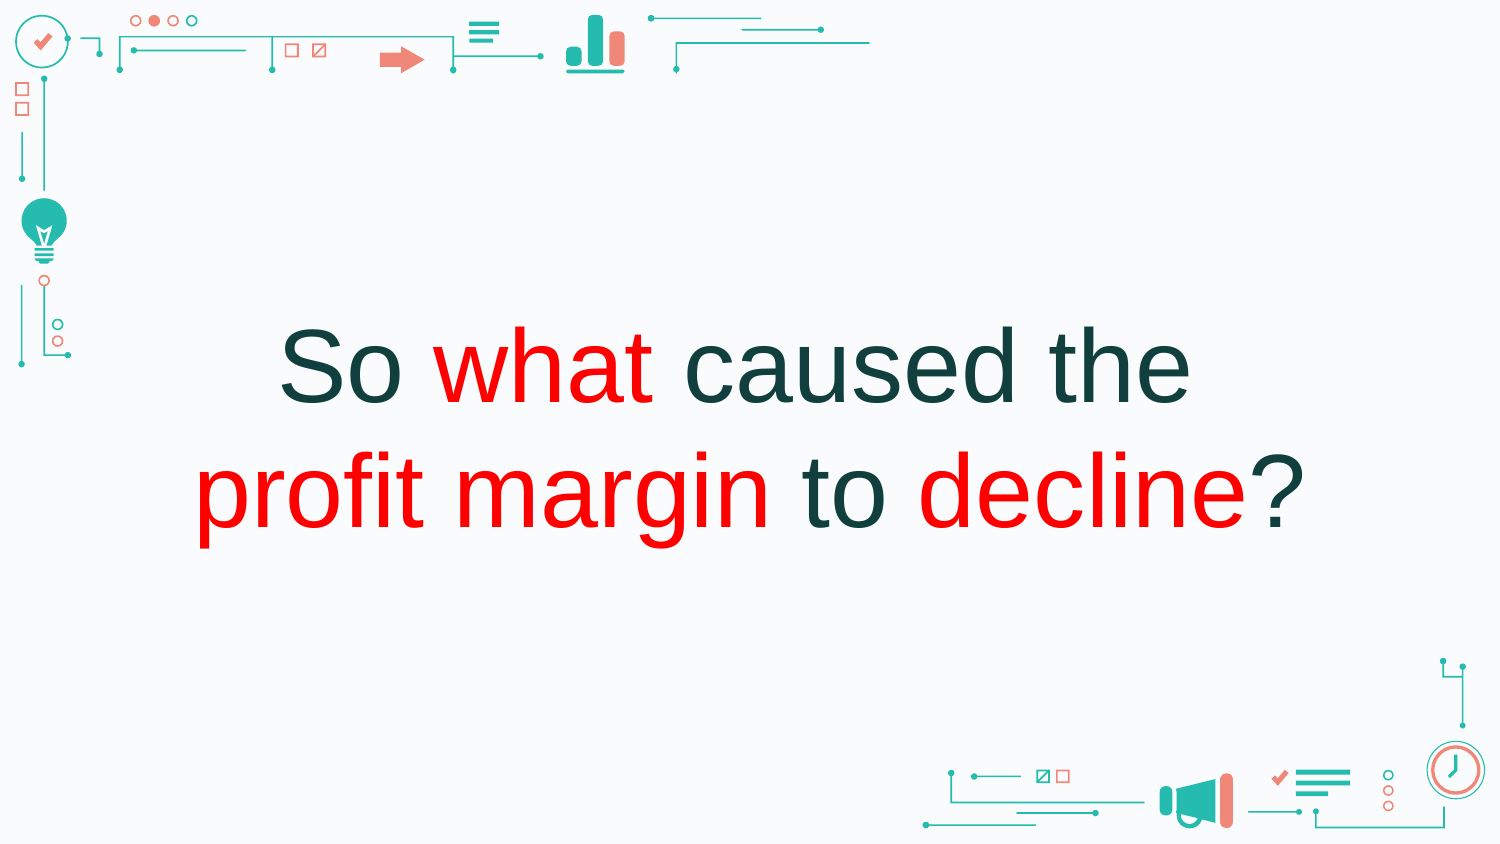

# So what caused the profit margin to decline?